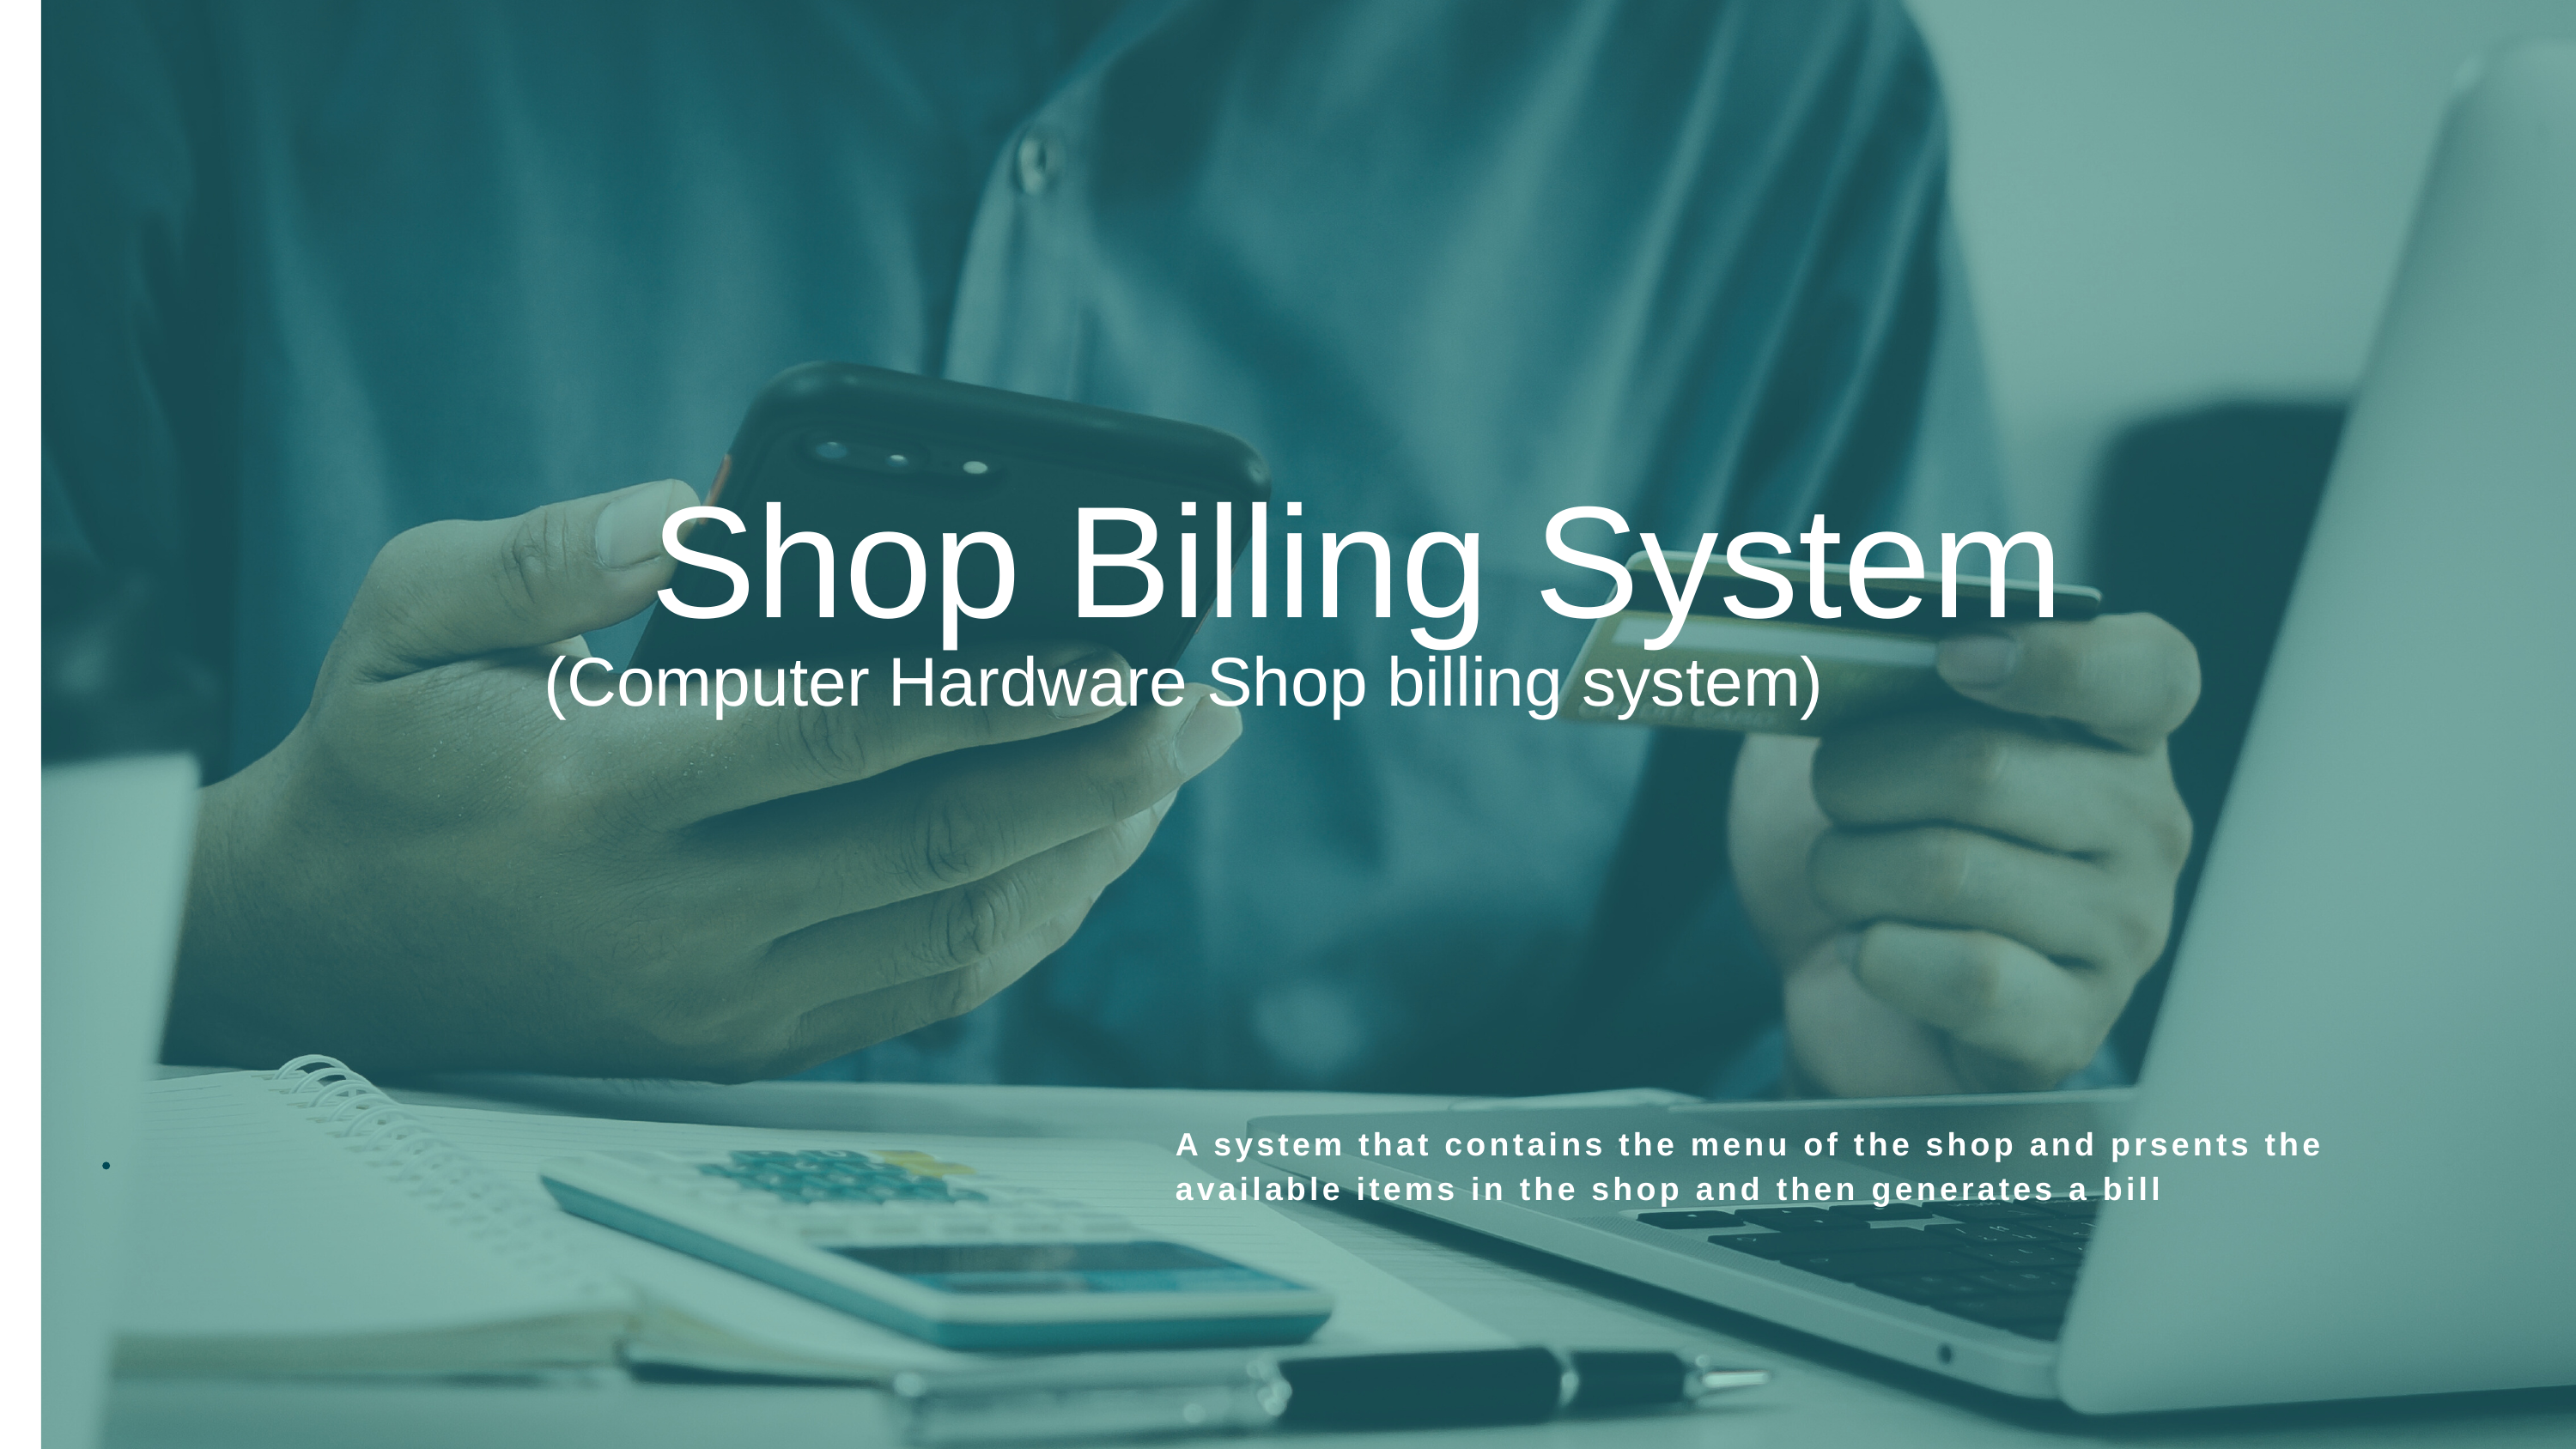

Shop Billing System
      (Computer Hardware Shop billing system)
A system that contains the menu of the shop and prsents the available items in the shop and then generates a bill